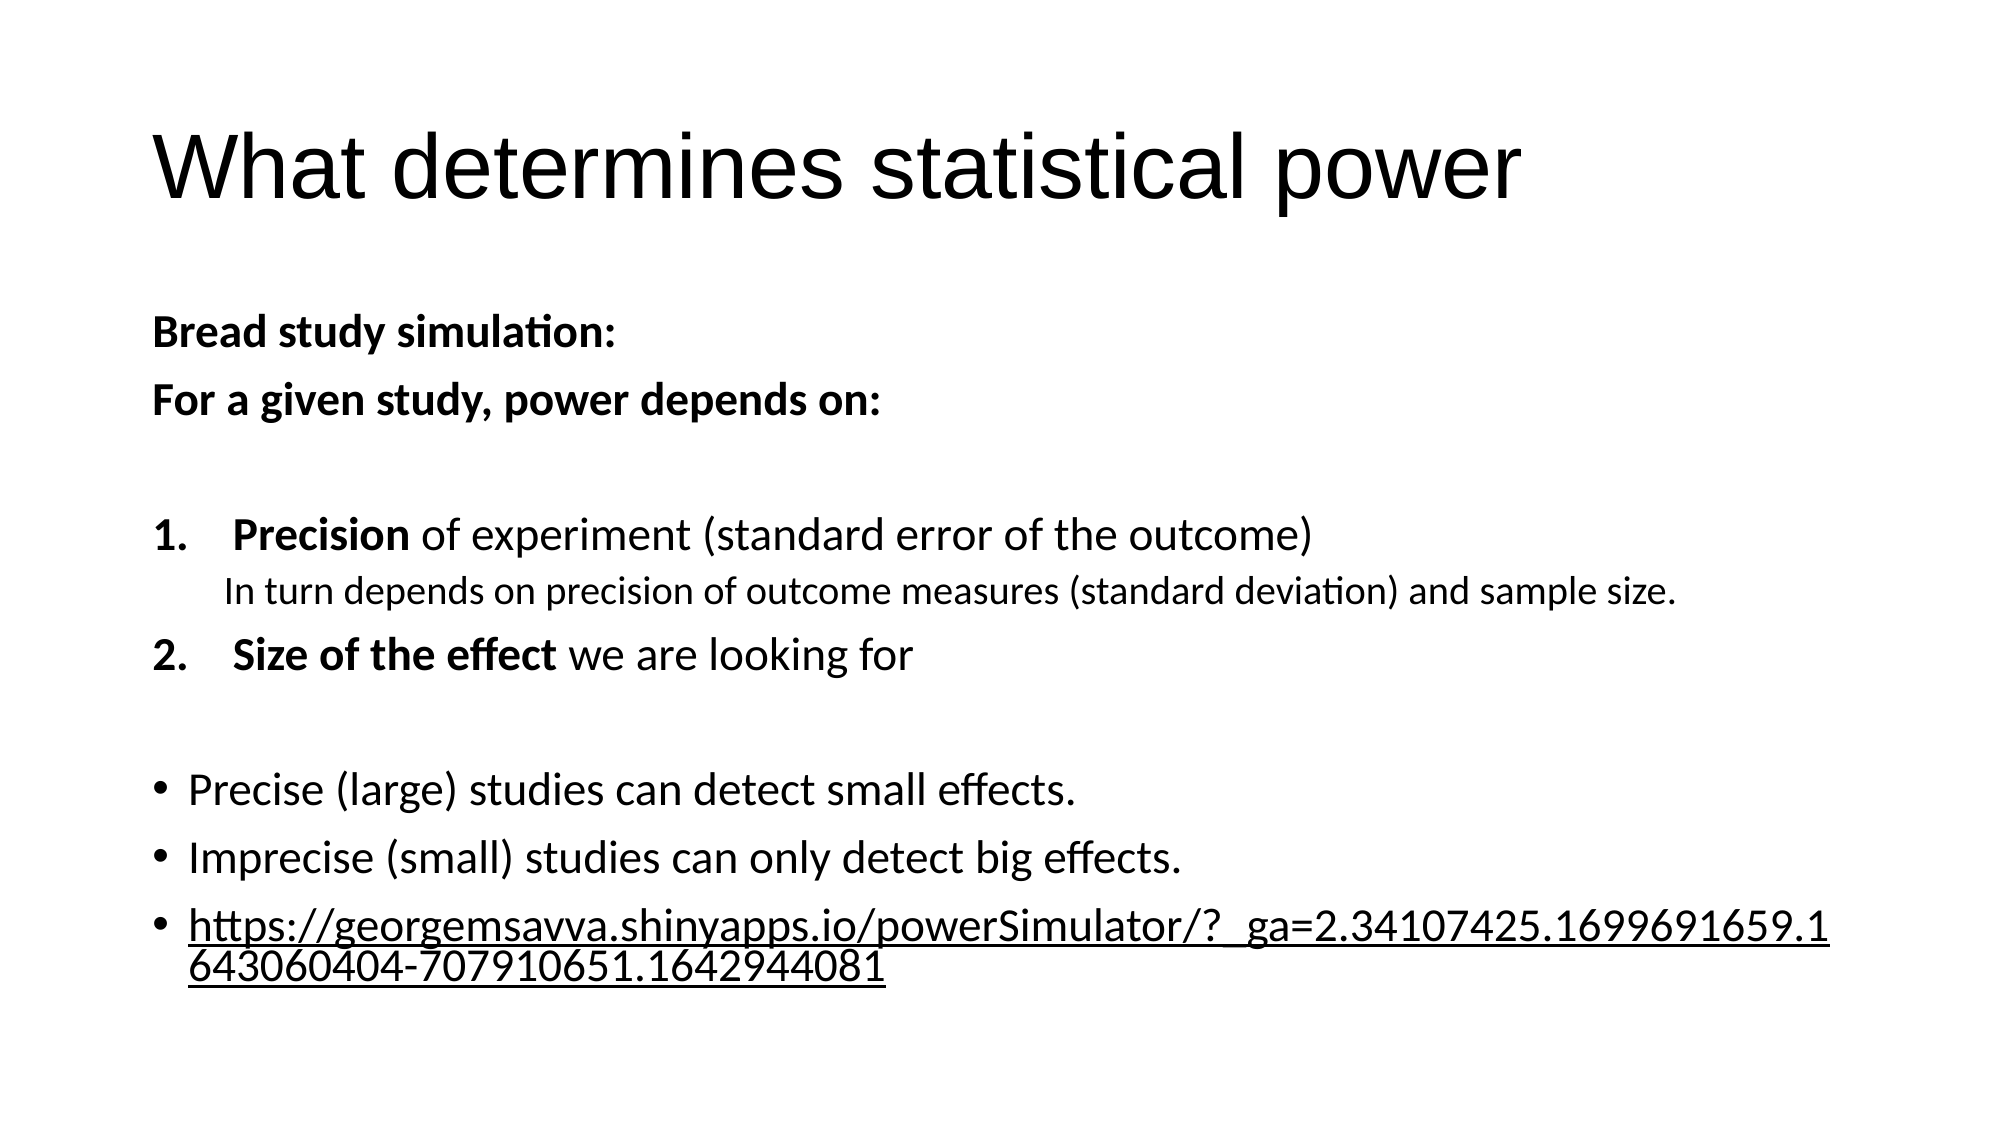

# What determines statistical power
Bread study simulation:
For a given study, power depends on:

Precision of experiment (standard error of the outcome)
In turn depends on precision of outcome measures (standard deviation) and sample size.
Size of the effect we are looking for

Precise (large) studies can detect small effects.
Imprecise (small) studies can only detect big effects.
https://georgemsavva.shinyapps.io/powerSimulator/?_ga=2.34107425.1699691659.1643060404-707910651.1642944081